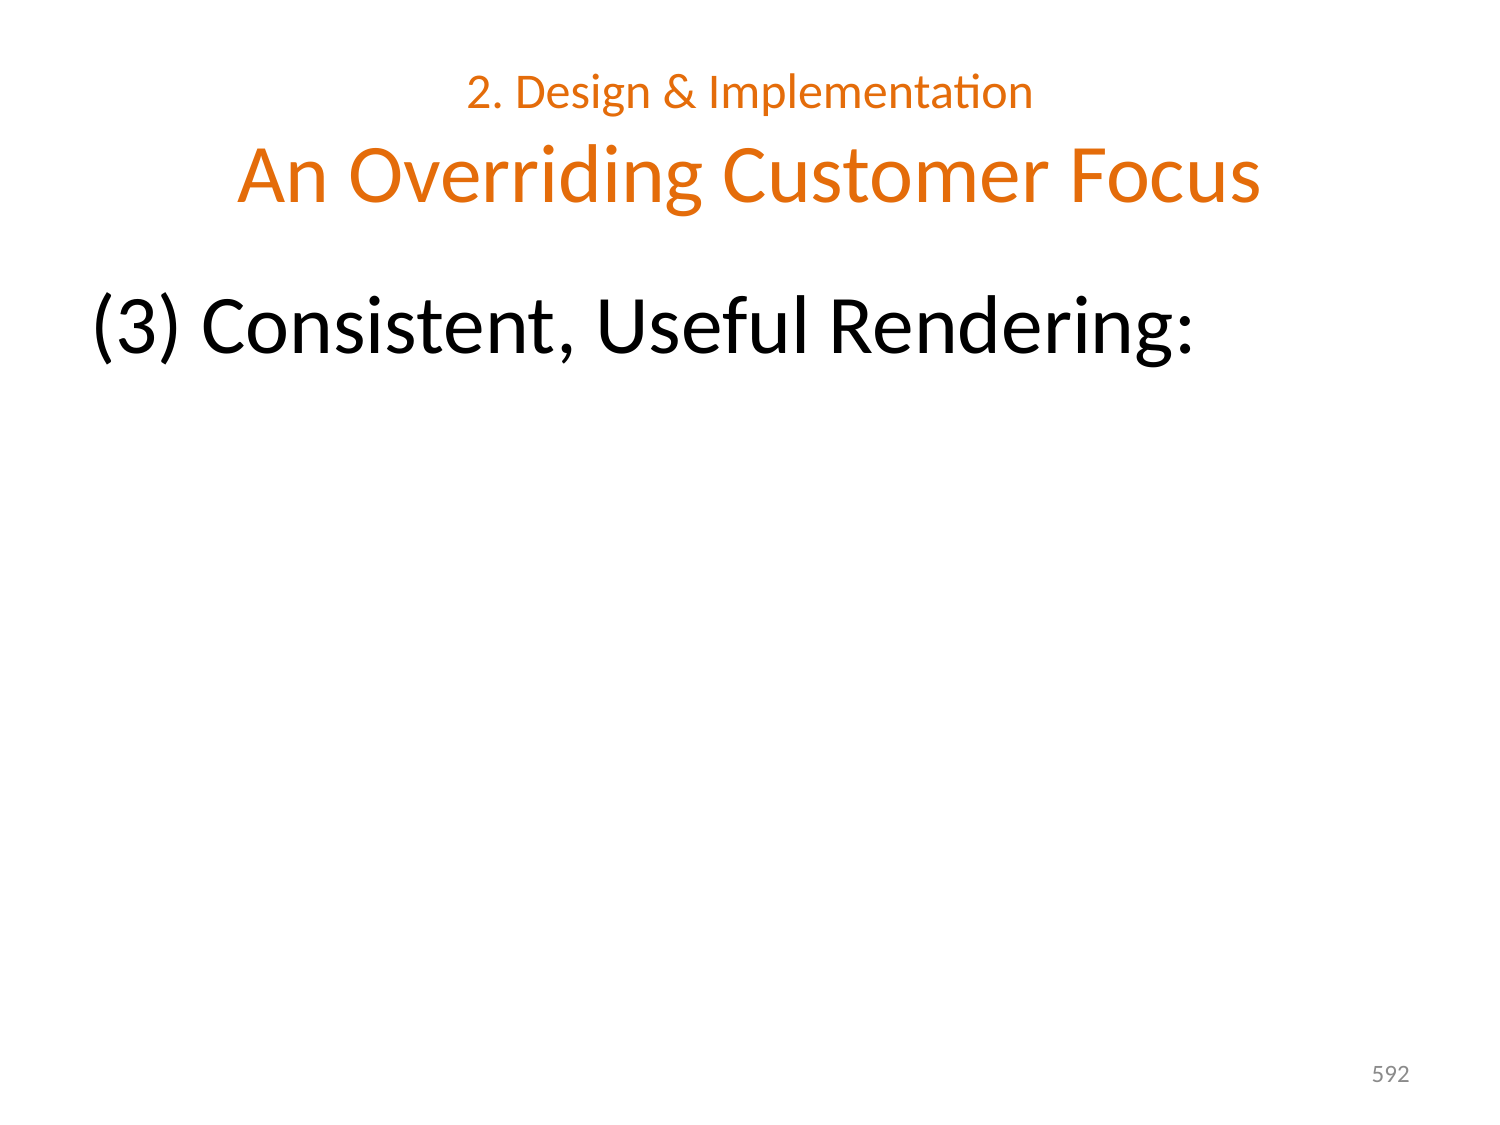

# 2. Design & Implementation An Overriding Customer Focus
(3) Consistent, Useful Rendering:

592